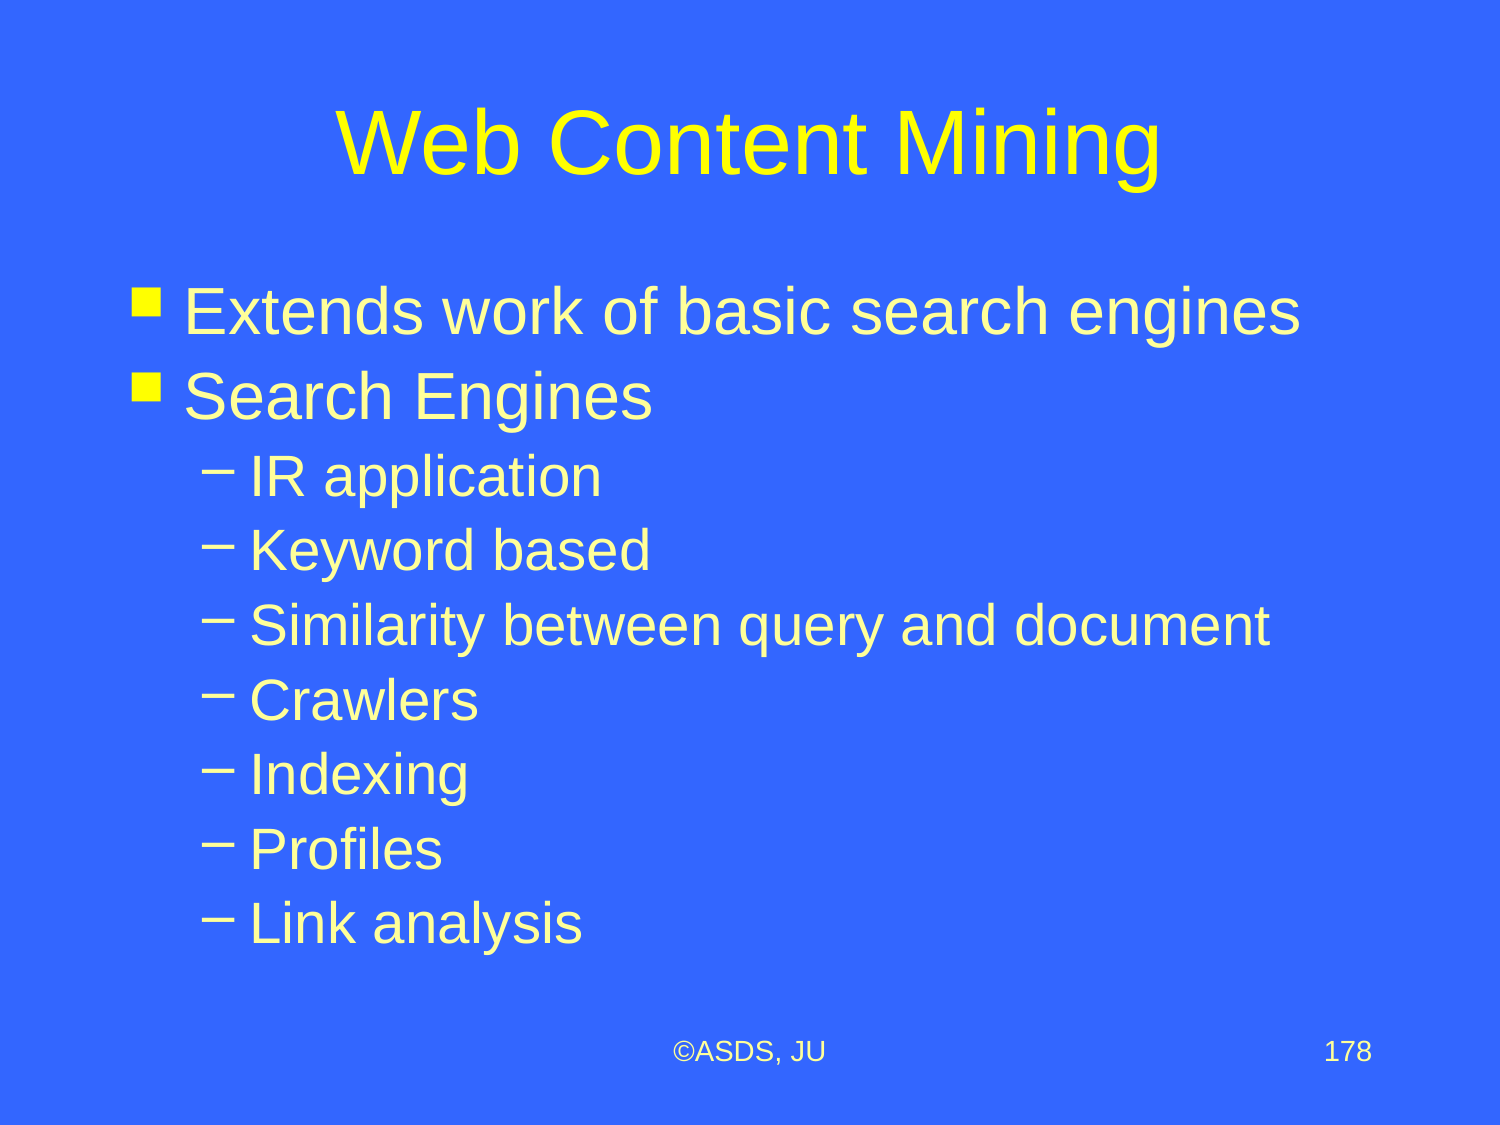

# Web Content Mining
Extends work of basic search engines
Search Engines
IR application
Keyword based
Similarity between query and document
Crawlers
Indexing
Profiles
Link analysis
©ASDS, JU
178